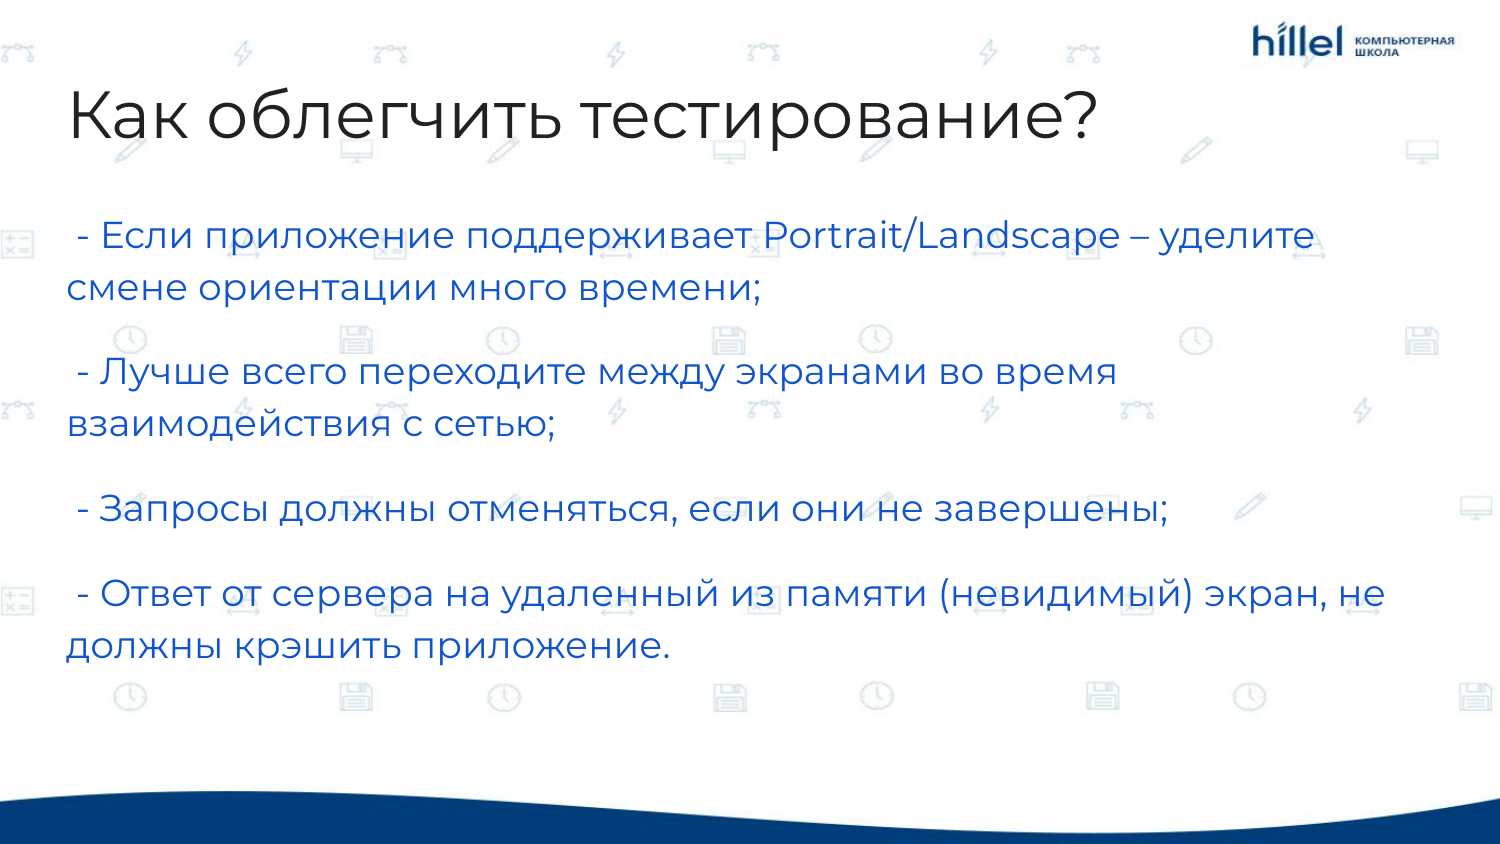

# Как облегчить тестирование?
 - Если приложение поддерживает Portrait/Landscape – уделите смене ориентации много времени;
 - Лучше всего переходите между экранами во время взаимодействия с сетью;
 - Запросы должны отменяться, если они не завершены;
 - Ответ от сервера на удаленный из памяти (невидимый) экран, не должны крэшить приложение.